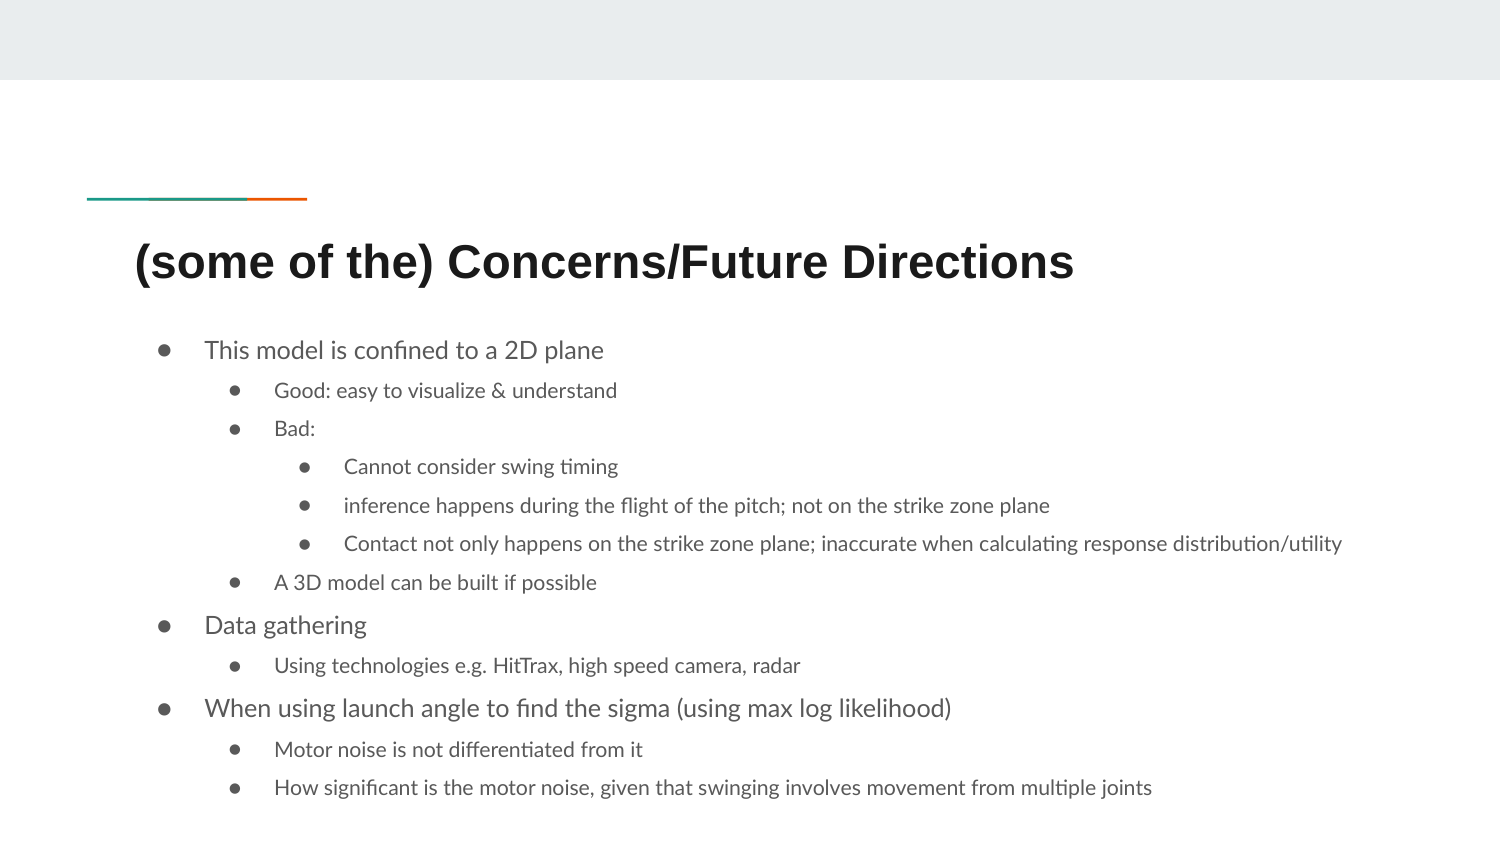

# (some of the) Concerns/Future Directions
This model is confined to a 2D plane
Good: easy to visualize & understand
Bad:
Cannot consider swing timing
inference happens during the flight of the pitch; not on the strike zone plane
Contact not only happens on the strike zone plane; inaccurate when calculating response distribution/utility
A 3D model can be built if possible
Data gathering
Using technologies e.g. HitTrax, high speed camera, radar
When using launch angle to find the sigma (using max log likelihood)
Motor noise is not differentiated from it
How significant is the motor noise, given that swinging involves movement from multiple joints